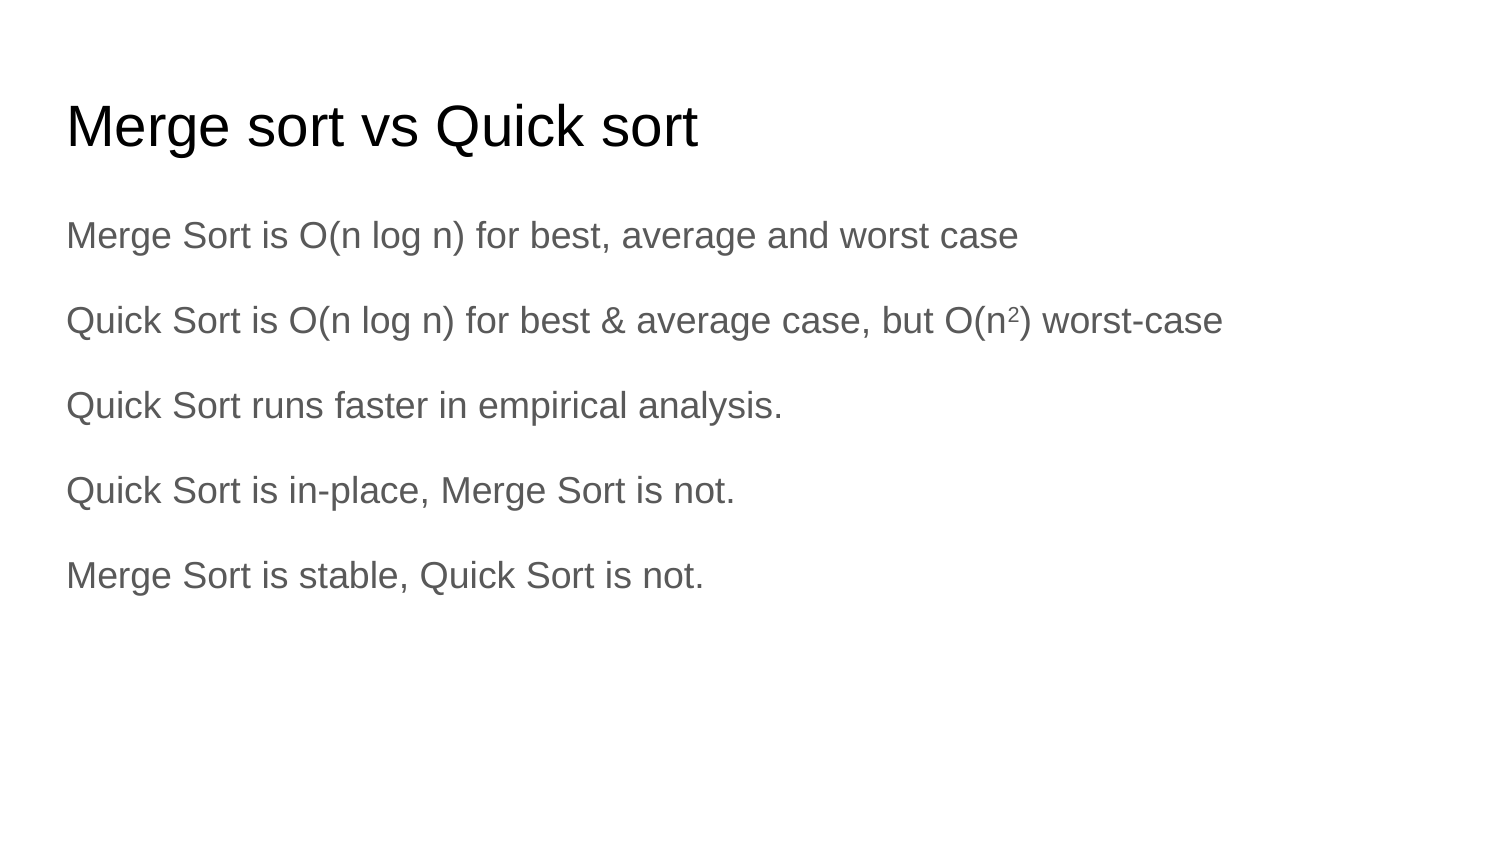

# Merge sort vs Quick sort
Merge Sort is O(n log n) for best, average and worst case
Quick Sort is O(n log n) for best & average case, but O(n2) worst-case
Quick Sort runs faster in empirical analysis.
Quick Sort is in-place, Merge Sort is not.
Merge Sort is stable, Quick Sort is not.